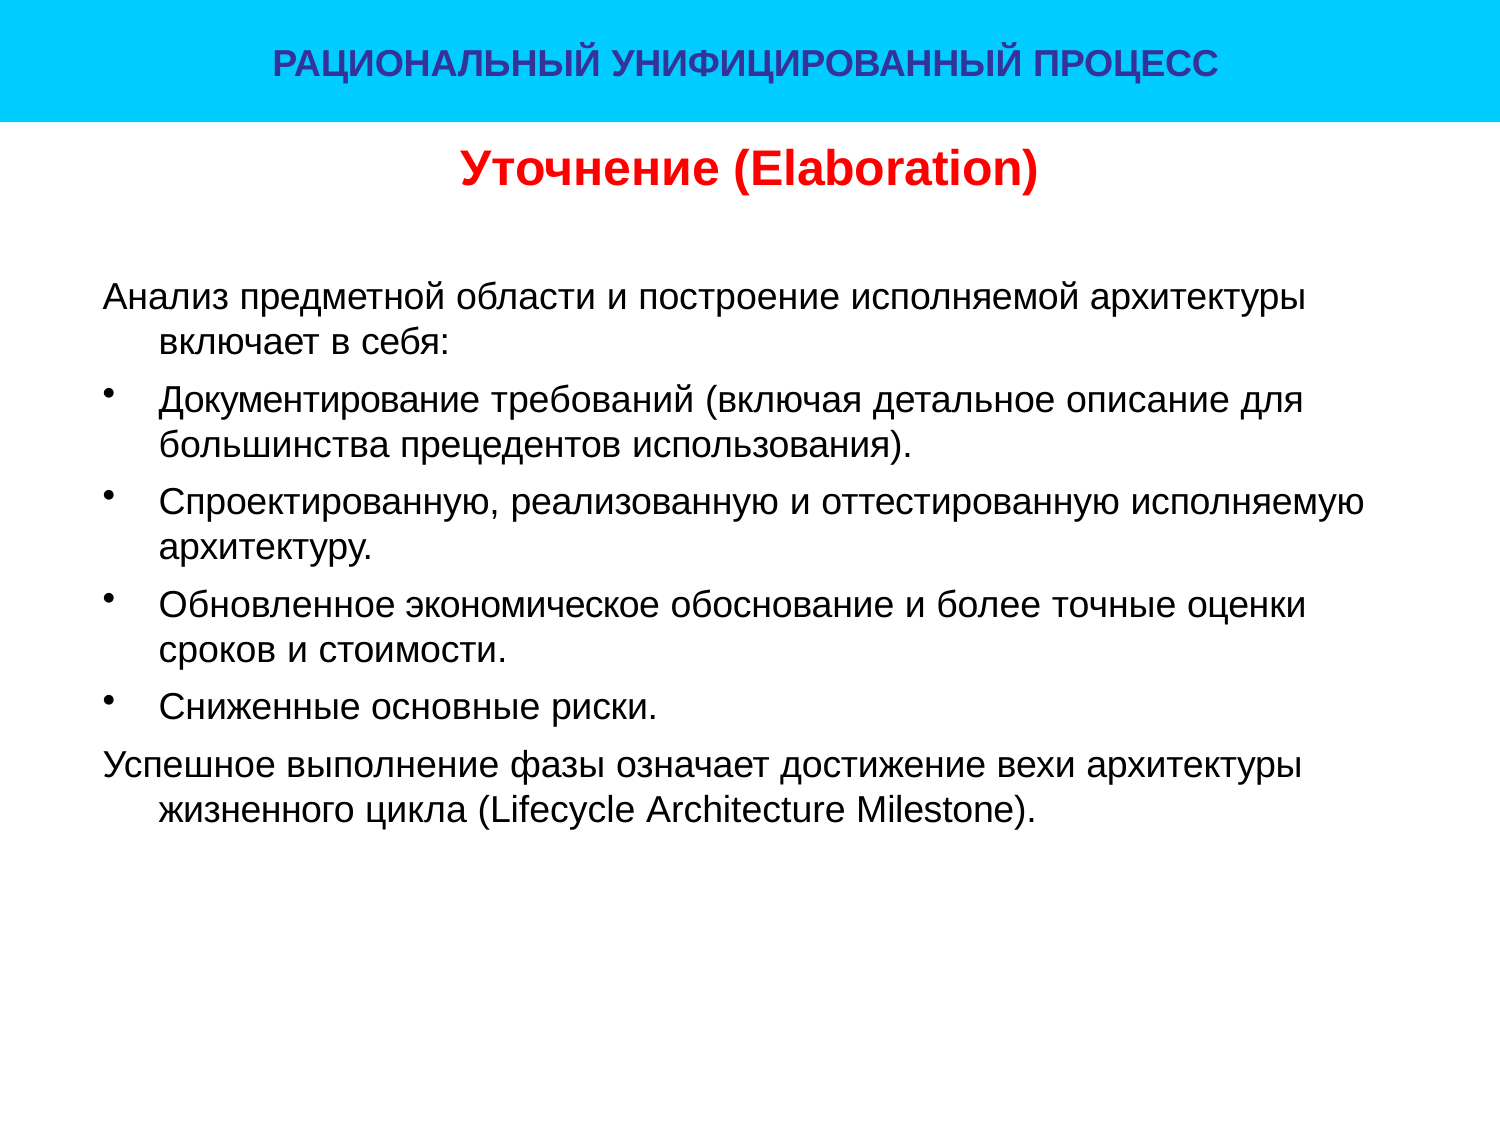

# РАЦИОНАЛЬНЫЙ УНИФИЦИРОВАННЫЙ ПРОЦЕСС
Уточнение (Elaboration)

Анализ предметной области и построение исполняемой архитектуры включает в себя:
Документирование требований (включая детальное описание для большинства прецедентов использования).
Спроектированную, реализованную и оттестированную исполняемую архитектуру.
Обновленное экономическое обоснование и более точные оценки сроков и стоимости.
Сниженные основные риски.
Успешное выполнение фазы означает достижение вехи архитектуры жизненного цикла (Lifecycle Architecture Milestone).